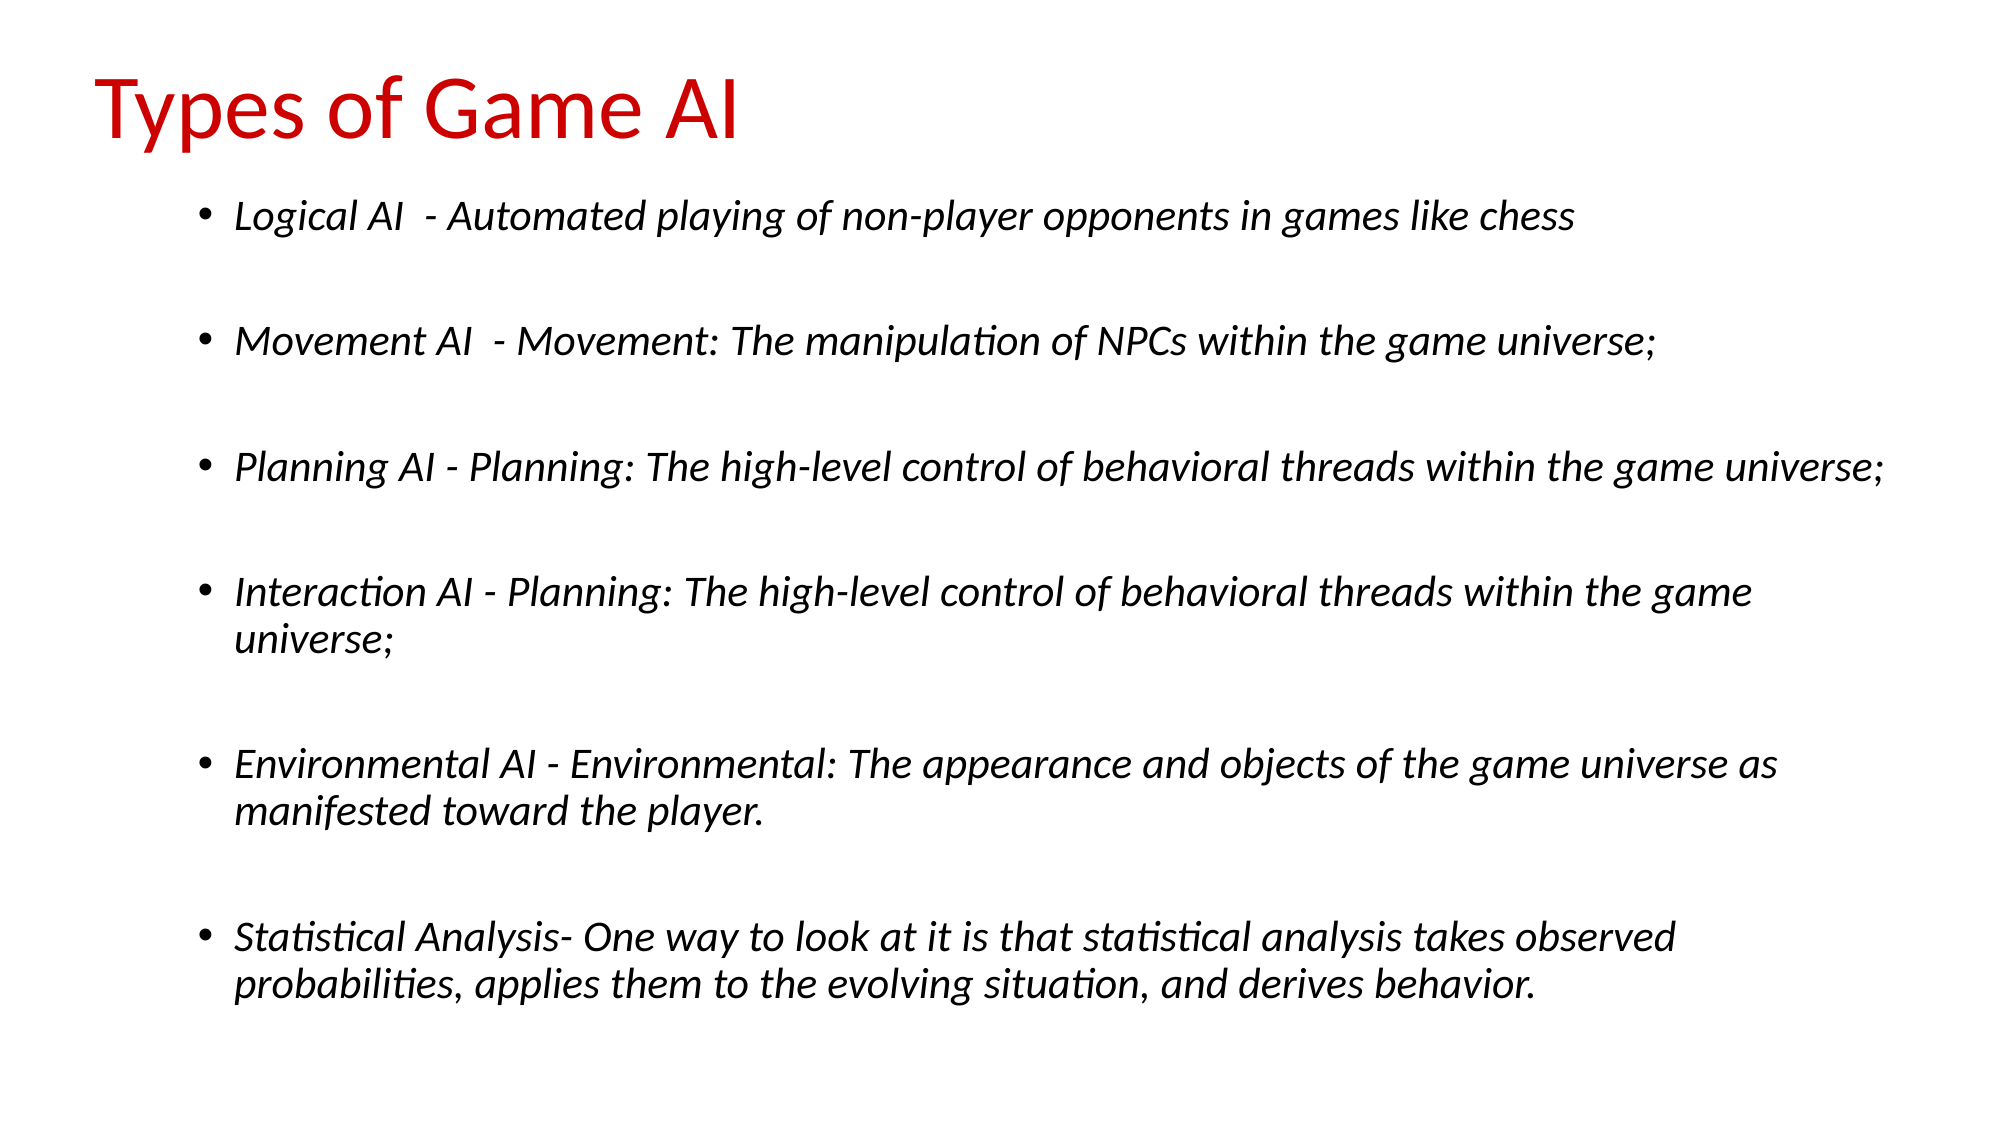

# Types of Game AI
Logical AI  - Automated playing of non-player opponents in games like chess

Movement AI  - Movement: The manipulation of NPCs within the game universe;

Planning AI - Planning: The high-level control of behavioral threads within the game universe;

Interaction AI - Planning: The high-level control of behavioral threads within the game universe;

Environmental AI - Environmental: The appearance and objects of the game universe as manifested toward the player.

Statistical Analysis- One way to look at it is that statistical analysis takes observed probabilities, applies them to the evolving situation, and derives behavior.